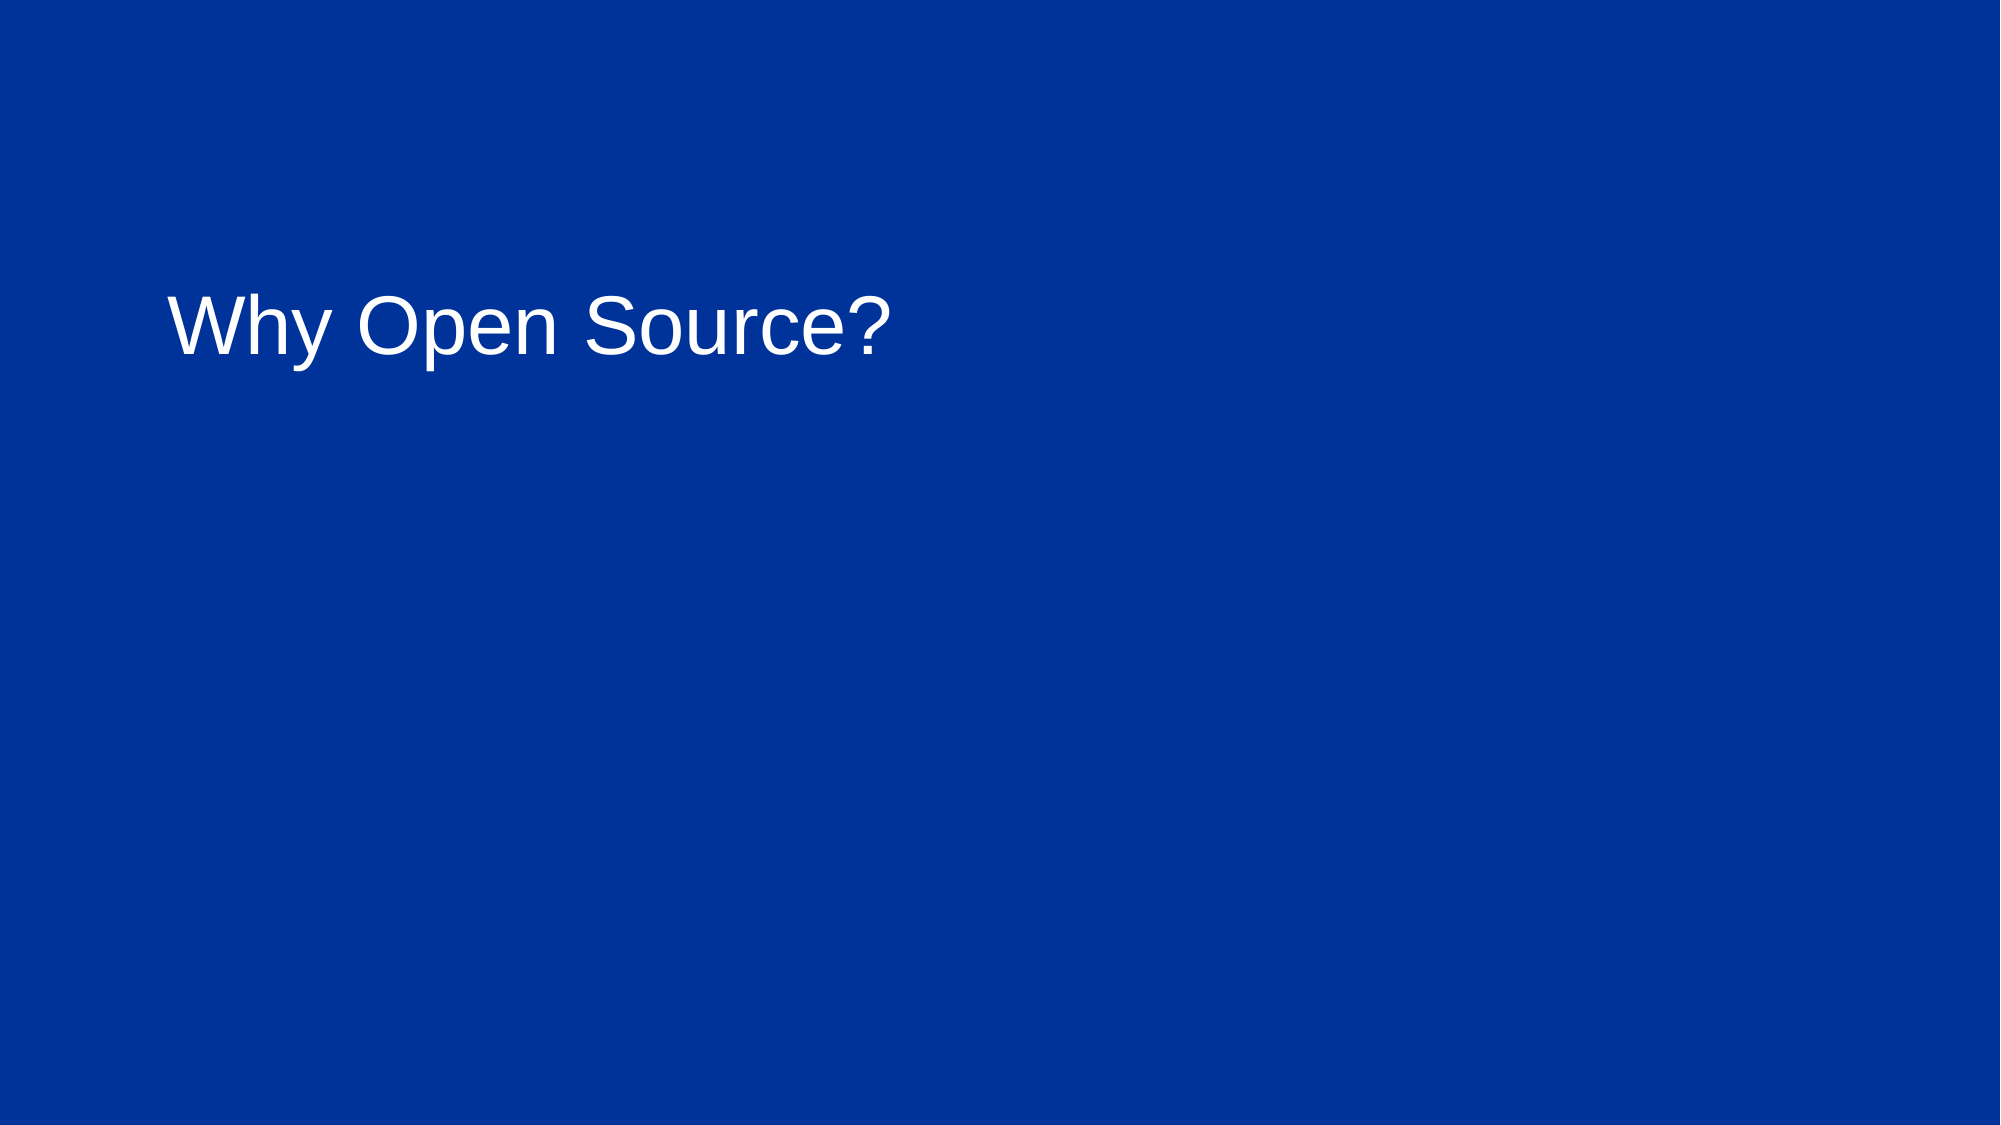

# Why Open Source?
Schulung ADOIT Pilotuser CIT
13.07.2017
1